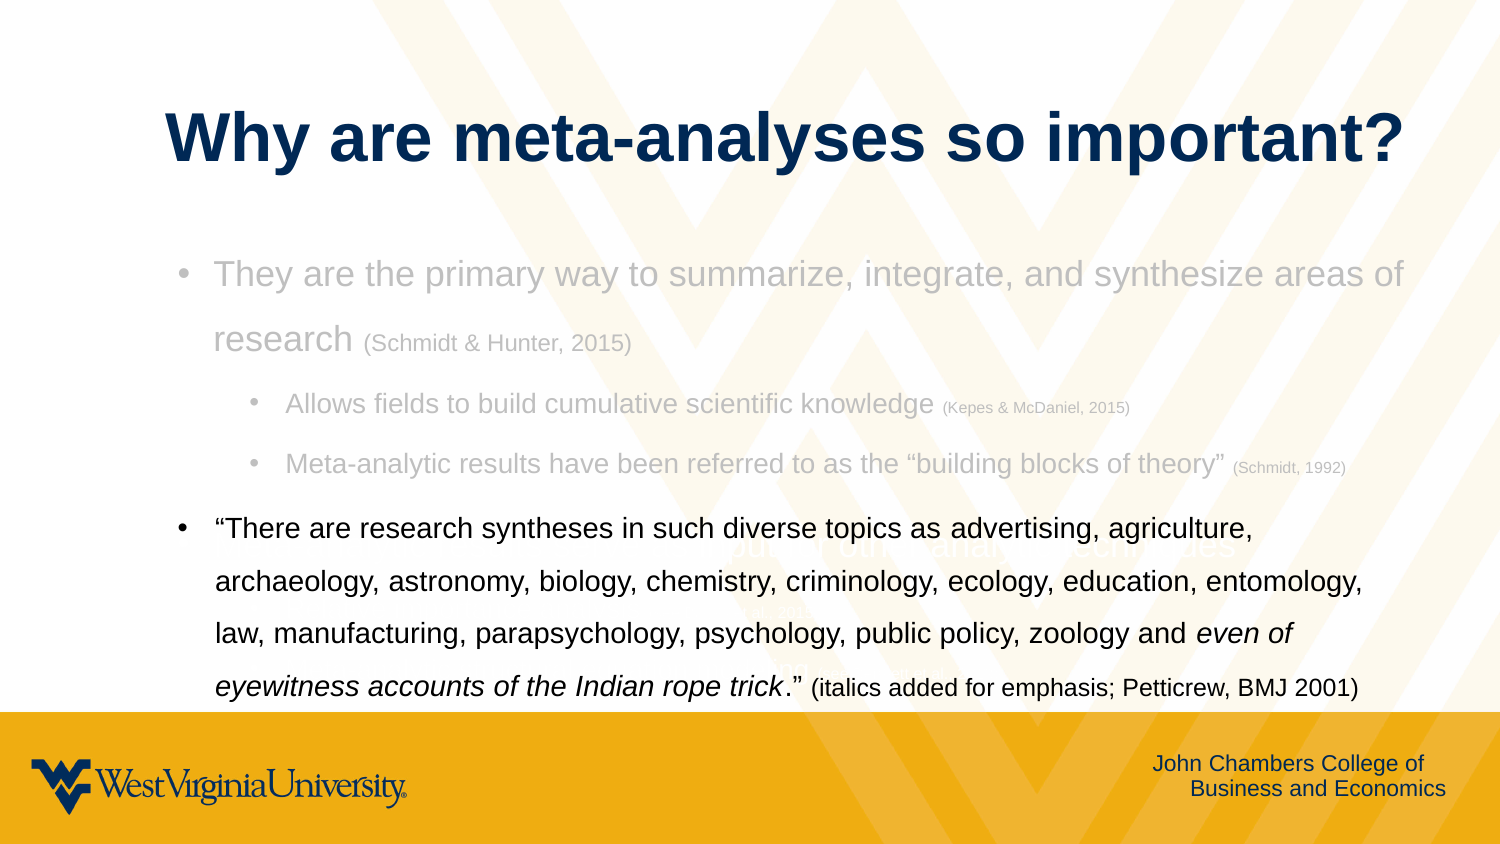

Why are meta-analyses so important?
They are the primary way to summarize, integrate, and synthesize areas of research (Schmidt & Hunter, 2015)
Allows fields to build cumulative scientific knowledge (Kepes & McDaniel, 2015)
Meta-analytic results have been referred to as the “building blocks of theory” (Schmidt, 1992)
Meta-analytic results serve as input for other analytic techniques
Relative importance analysis (see Banks et al., 2015)
Meta-analytic structural equation modeling (see Bennett et al., 2018)

“There are research syntheses in such diverse topics as advertising, agriculture, archaeology, astronomy, biology, chemistry, criminology, ecology, education, entomology, law, manufacturing, parapsychology, psychology, public policy, zoology and even of eyewitness accounts of the Indian rope trick.” (italics added for emphasis; Petticrew, BMJ 2001)
John Chambers College of Business and Economics